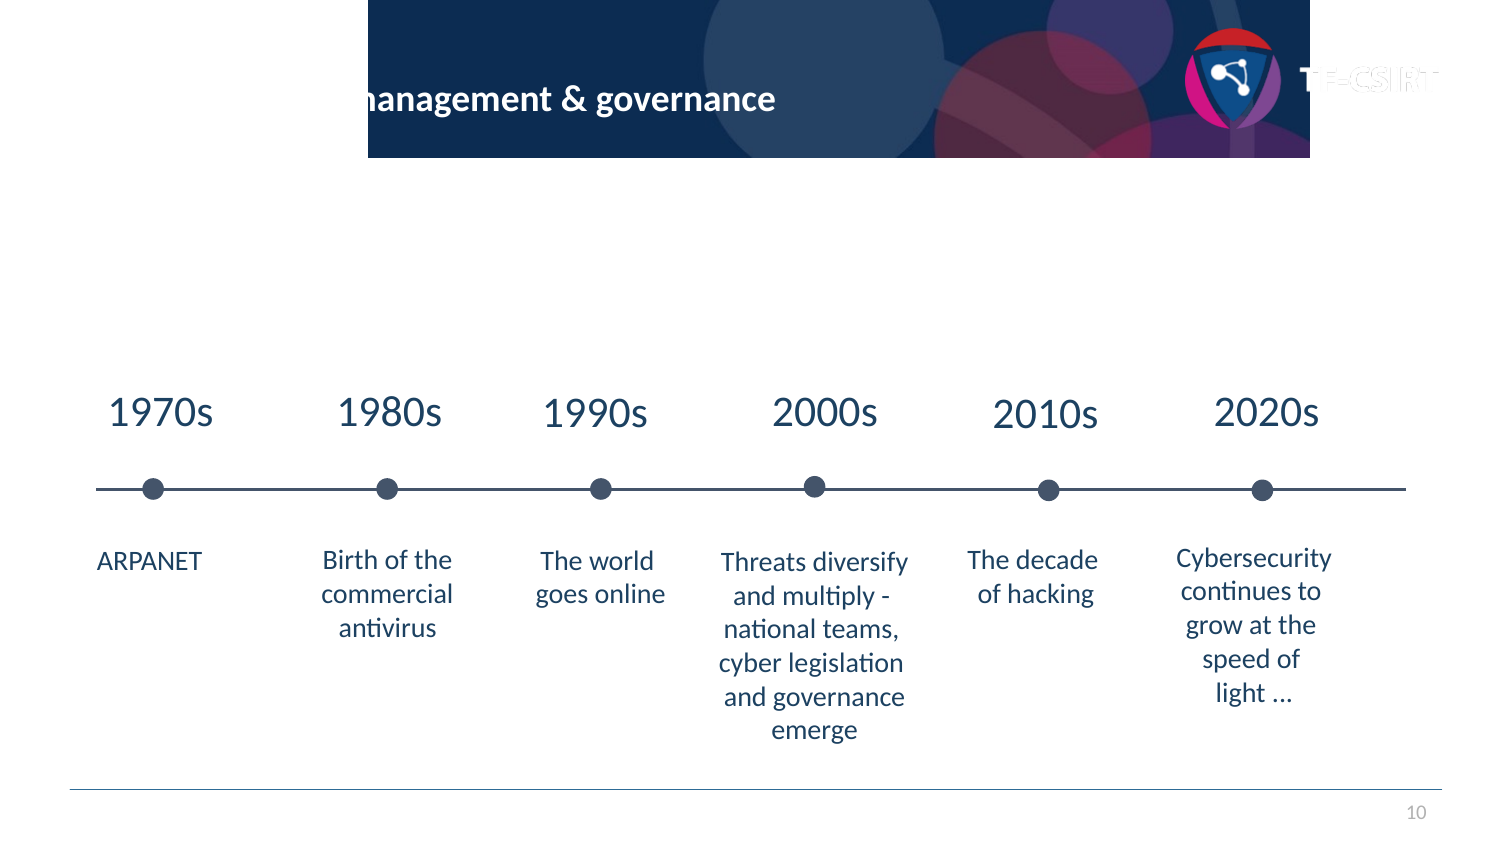

# Internet history : need for incident management & governance
1970s
1980s
2000s
2020s
1990s
2010s

Cybersecurity continues to
grow at the
speed of
light ...

The decade
of hacking

Birth of the commercial antivirus
The world
goes online
ARPANET
Threats diversify and multiply -
national teams,
cyber legislation
and governance emerge
10